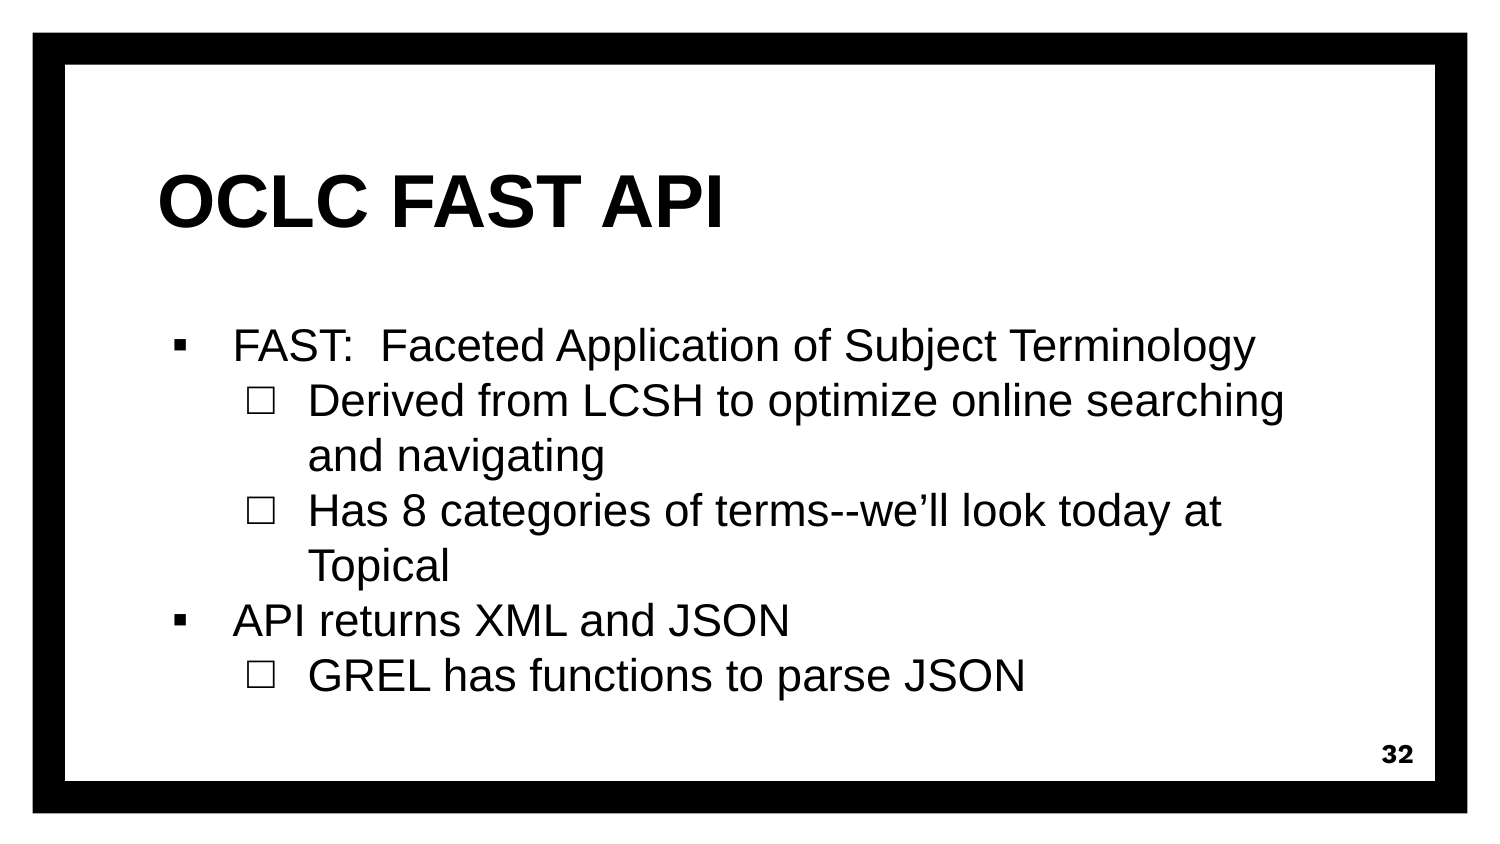

# OCLC FAST API
FAST:  Faceted Application of Subject Terminology
Derived from LCSH to optimize online searching and navigating
Has 8 categories of terms--we’ll look today at Topical
API returns XML and JSON
GREL has functions to parse JSON
32